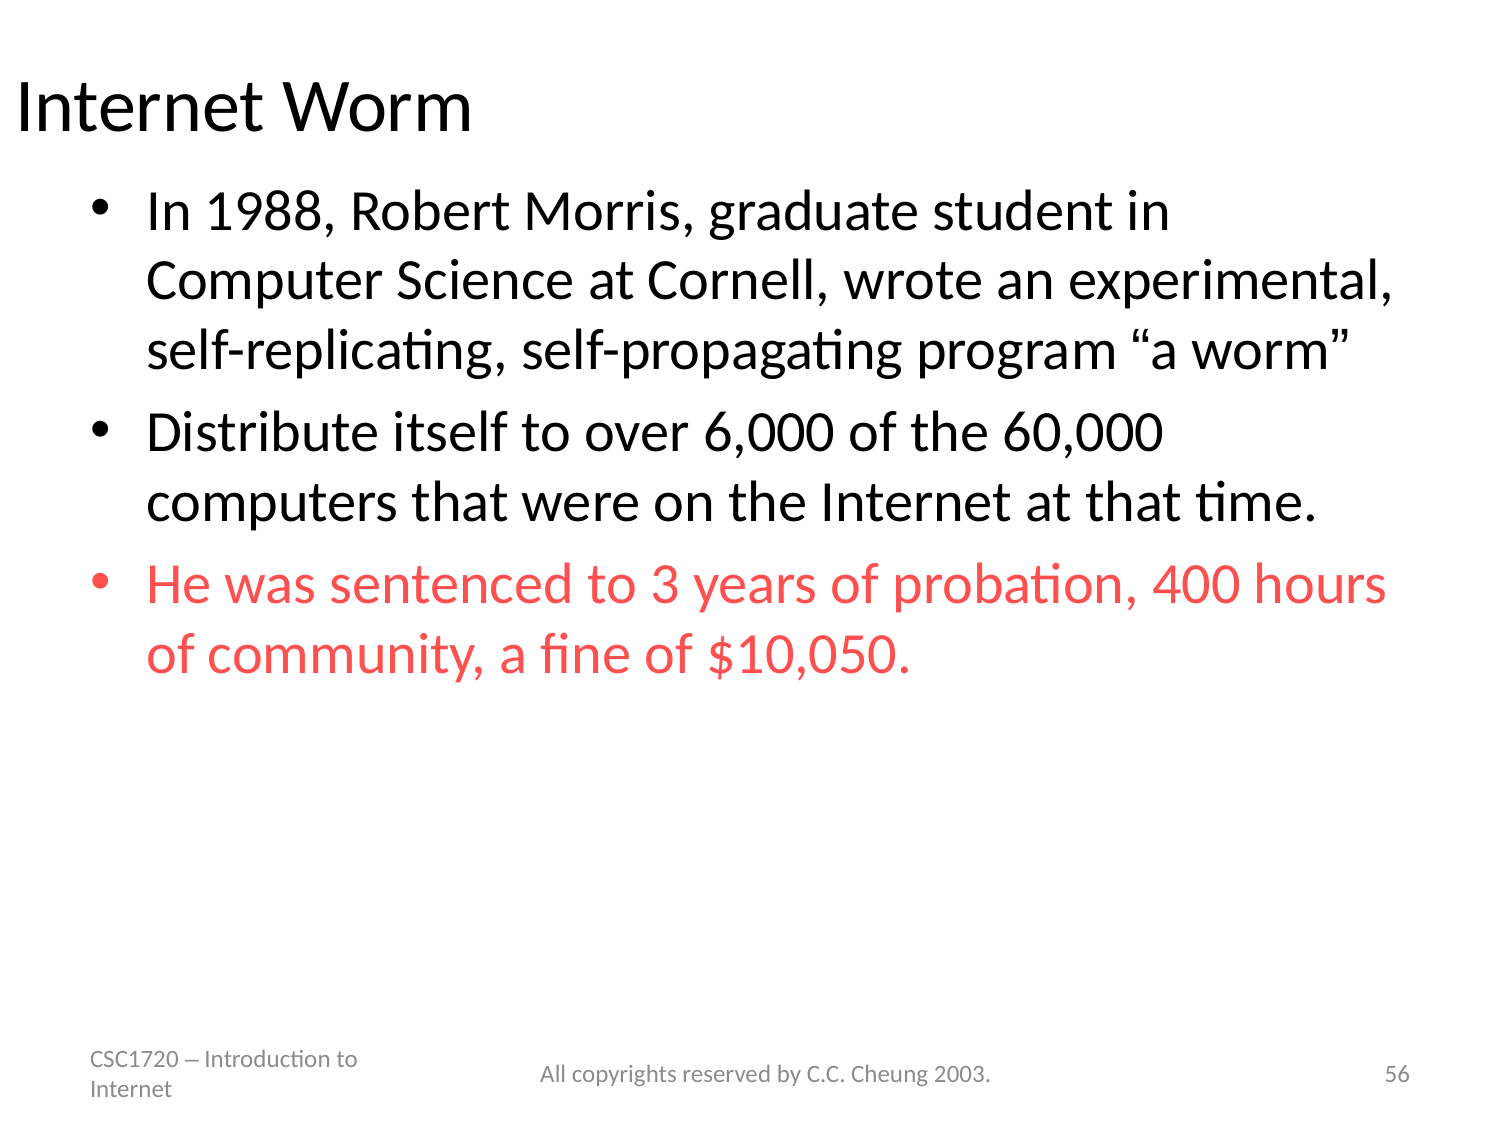

# Internet Worm
In 1988, Robert Morris, graduate student in Computer Science at Cornell, wrote an experimental, self-replicating, self-propagating program “a worm”
Distribute itself to over 6,000 of the 60,000 computers that were on the Internet at that time.
He was sentenced to 3 years of probation, 400 hours of community, a fine of $10,050.
CSC1720 – Introduction to Internet
All copyrights reserved by C.C. Cheung 2003.
56